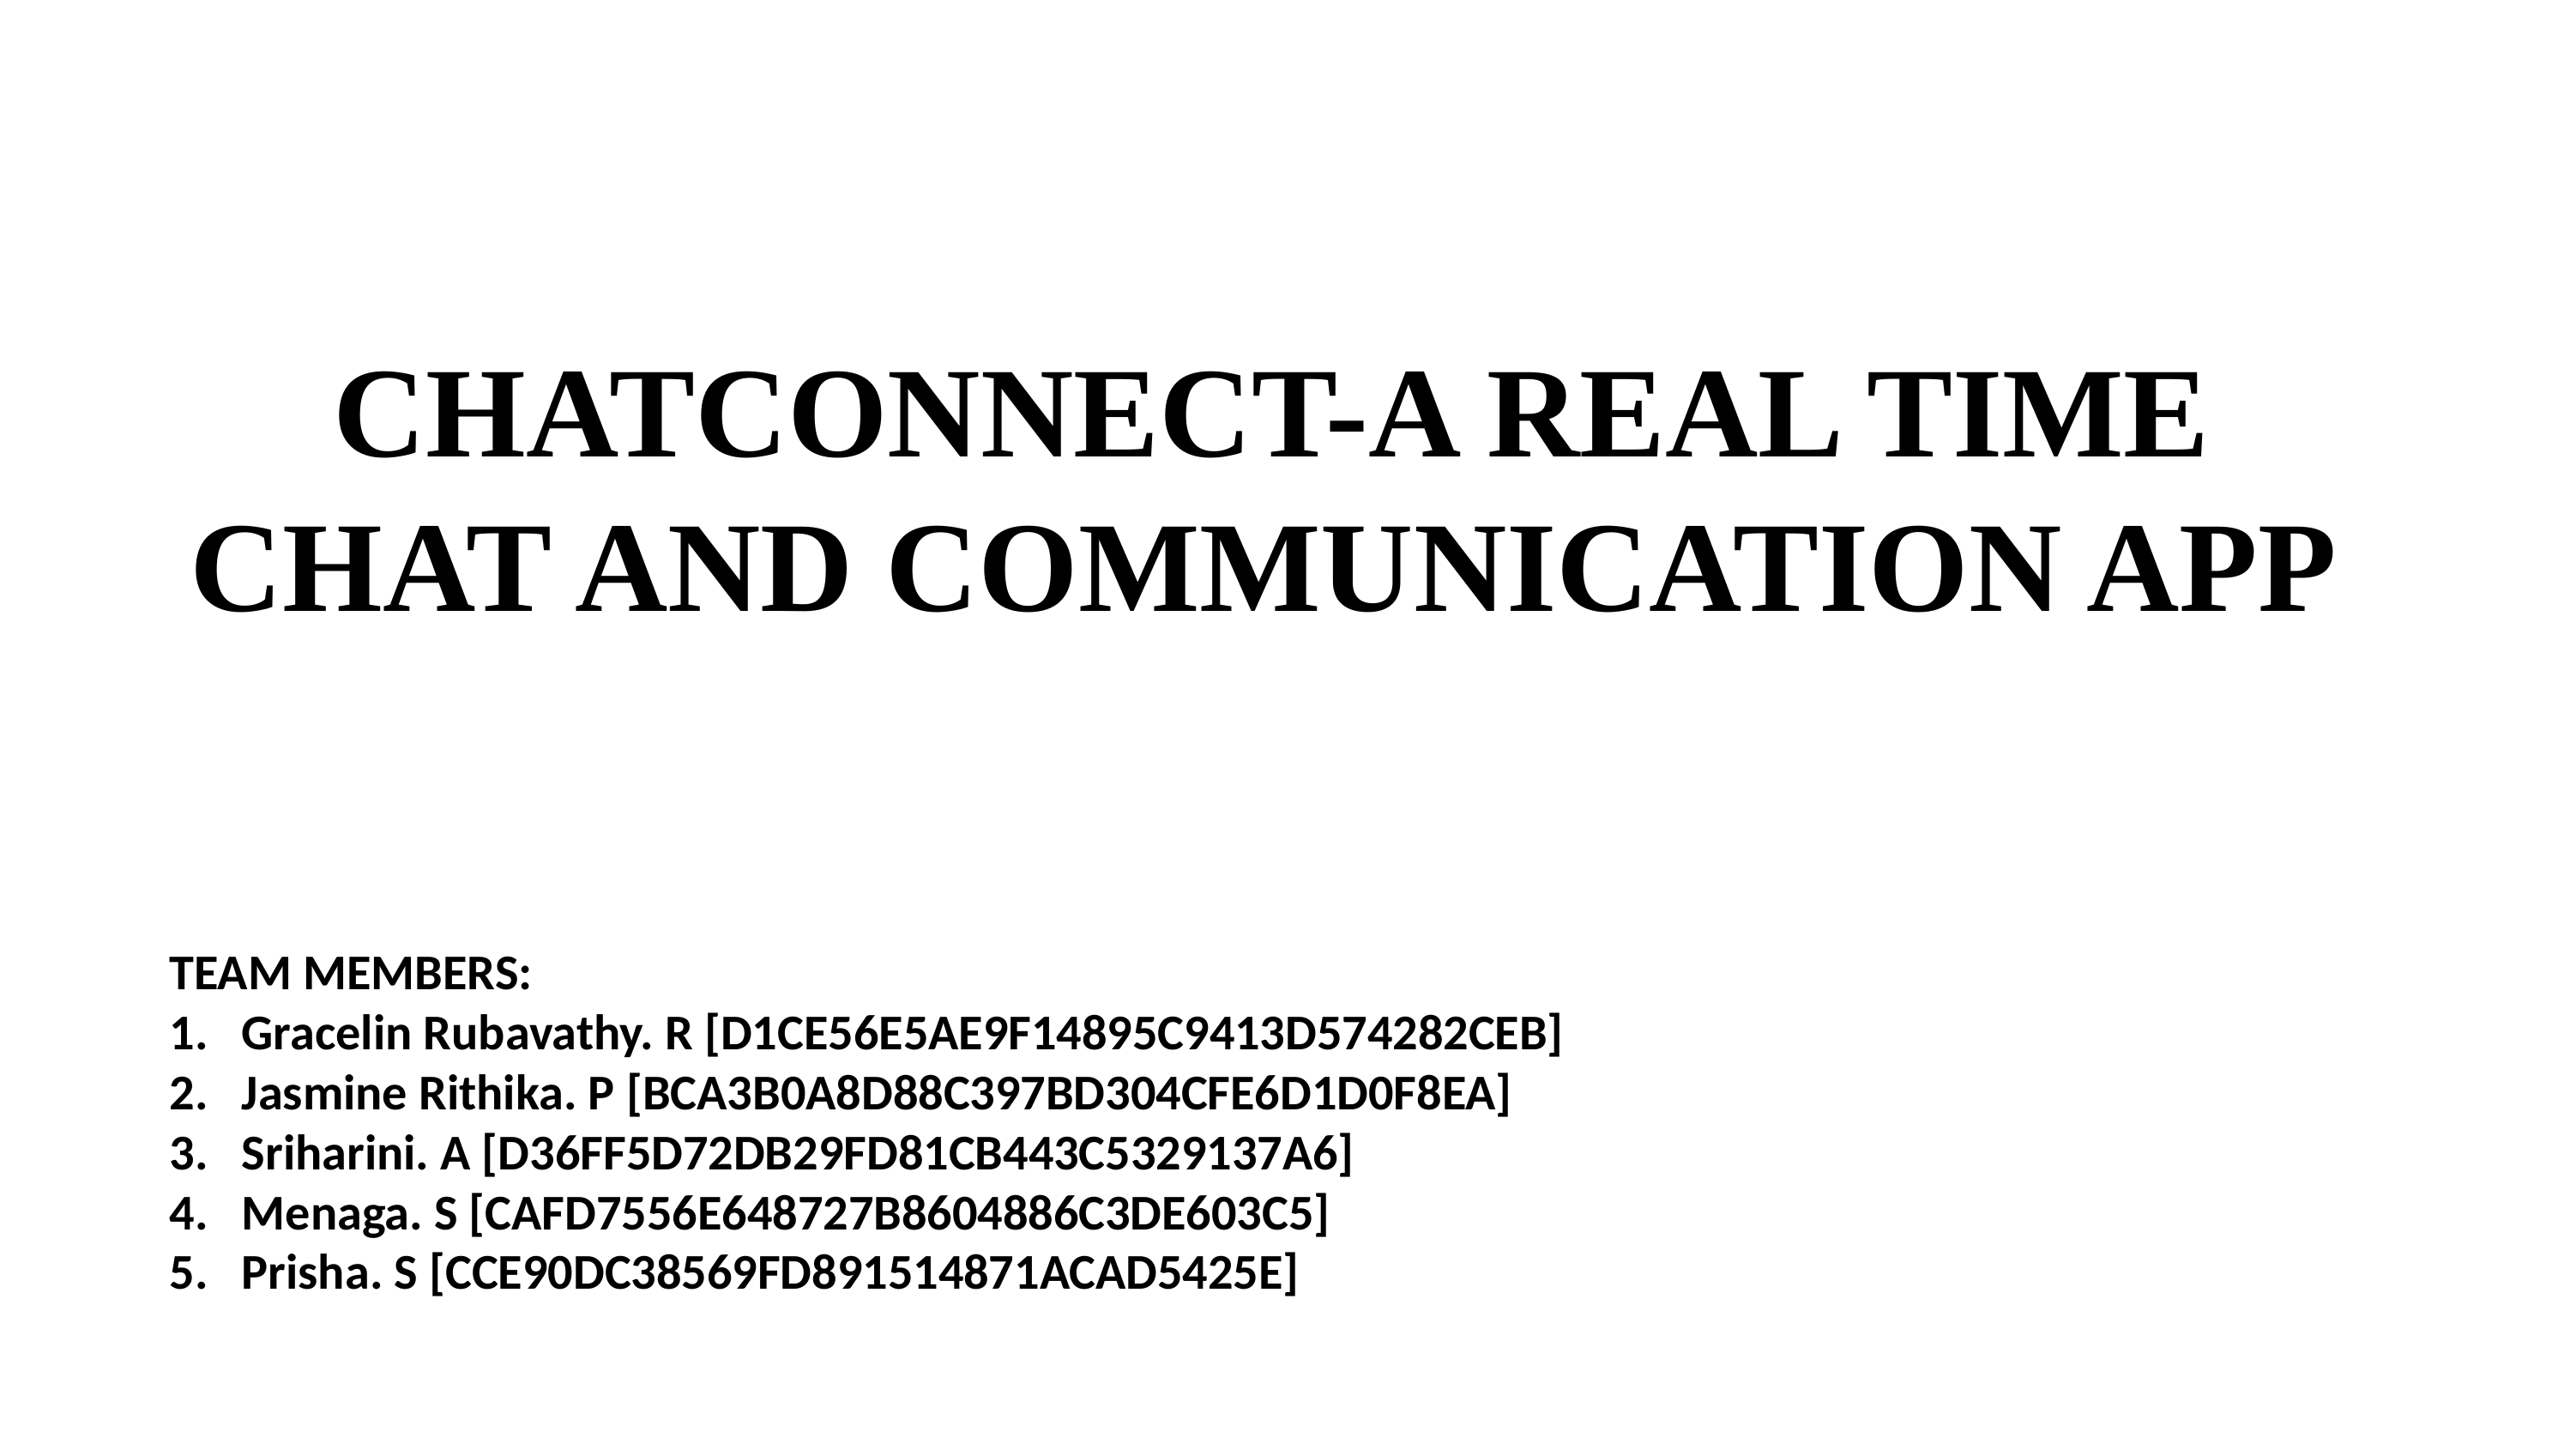

# CHATCONNECT-A REAL TIME CHAT AND COMMUNICATION APP
TEAM MEMBERS:
Gracelin Rubavathy. R [D1CE56E5AE9F14895C9413D574282CEB]
Jasmine Rithika. P [BCA3B0A8D88C397BD304CFE6D1D0F8EA]
Sriharini. A [D36FF5D72DB29FD81CB443C5329137A6]
Menaga. S [CAFD7556E648727B8604886C3DE603C5]
Prisha. S [CCE90DC38569FD891514871ACAD5425E]